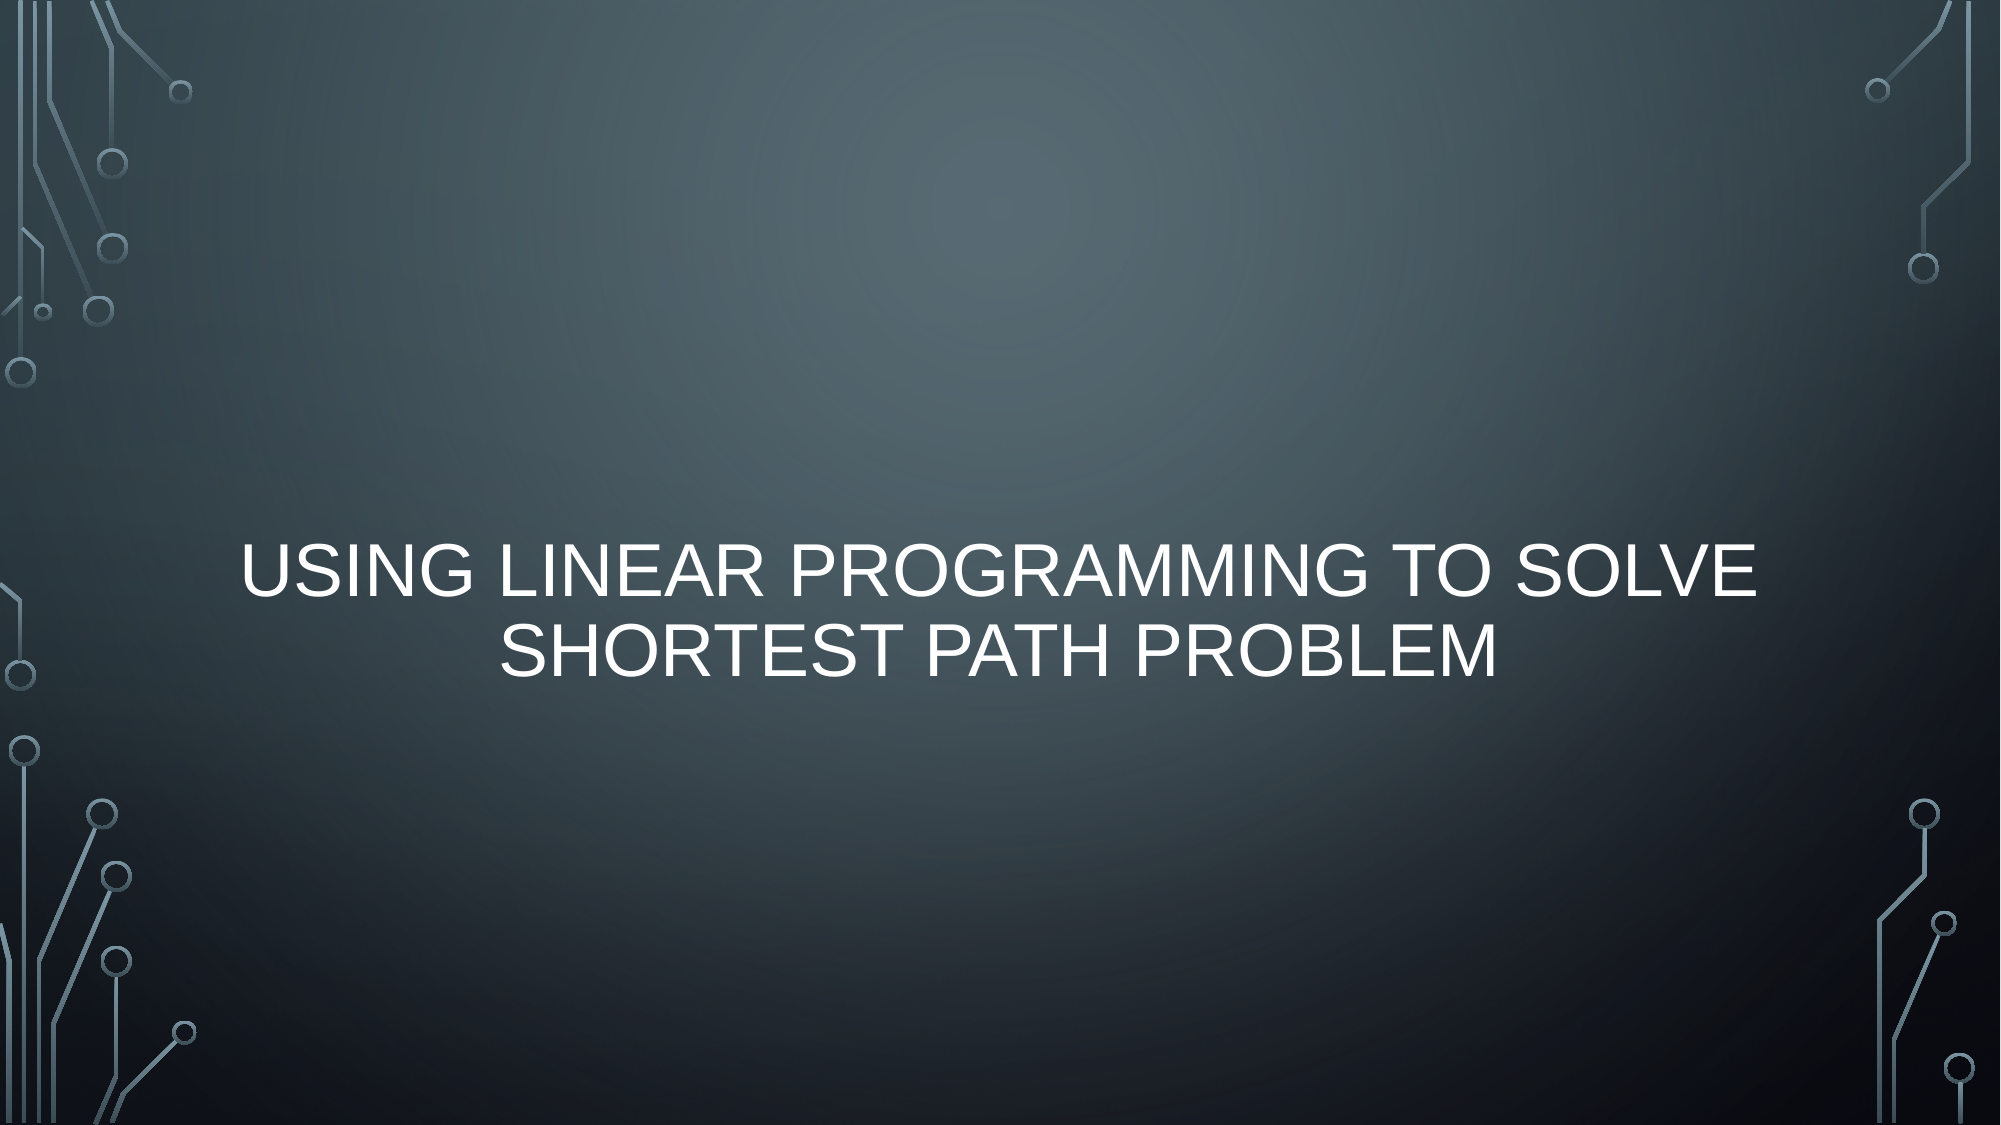

# Using Linear programming to solve Shortest Path problem